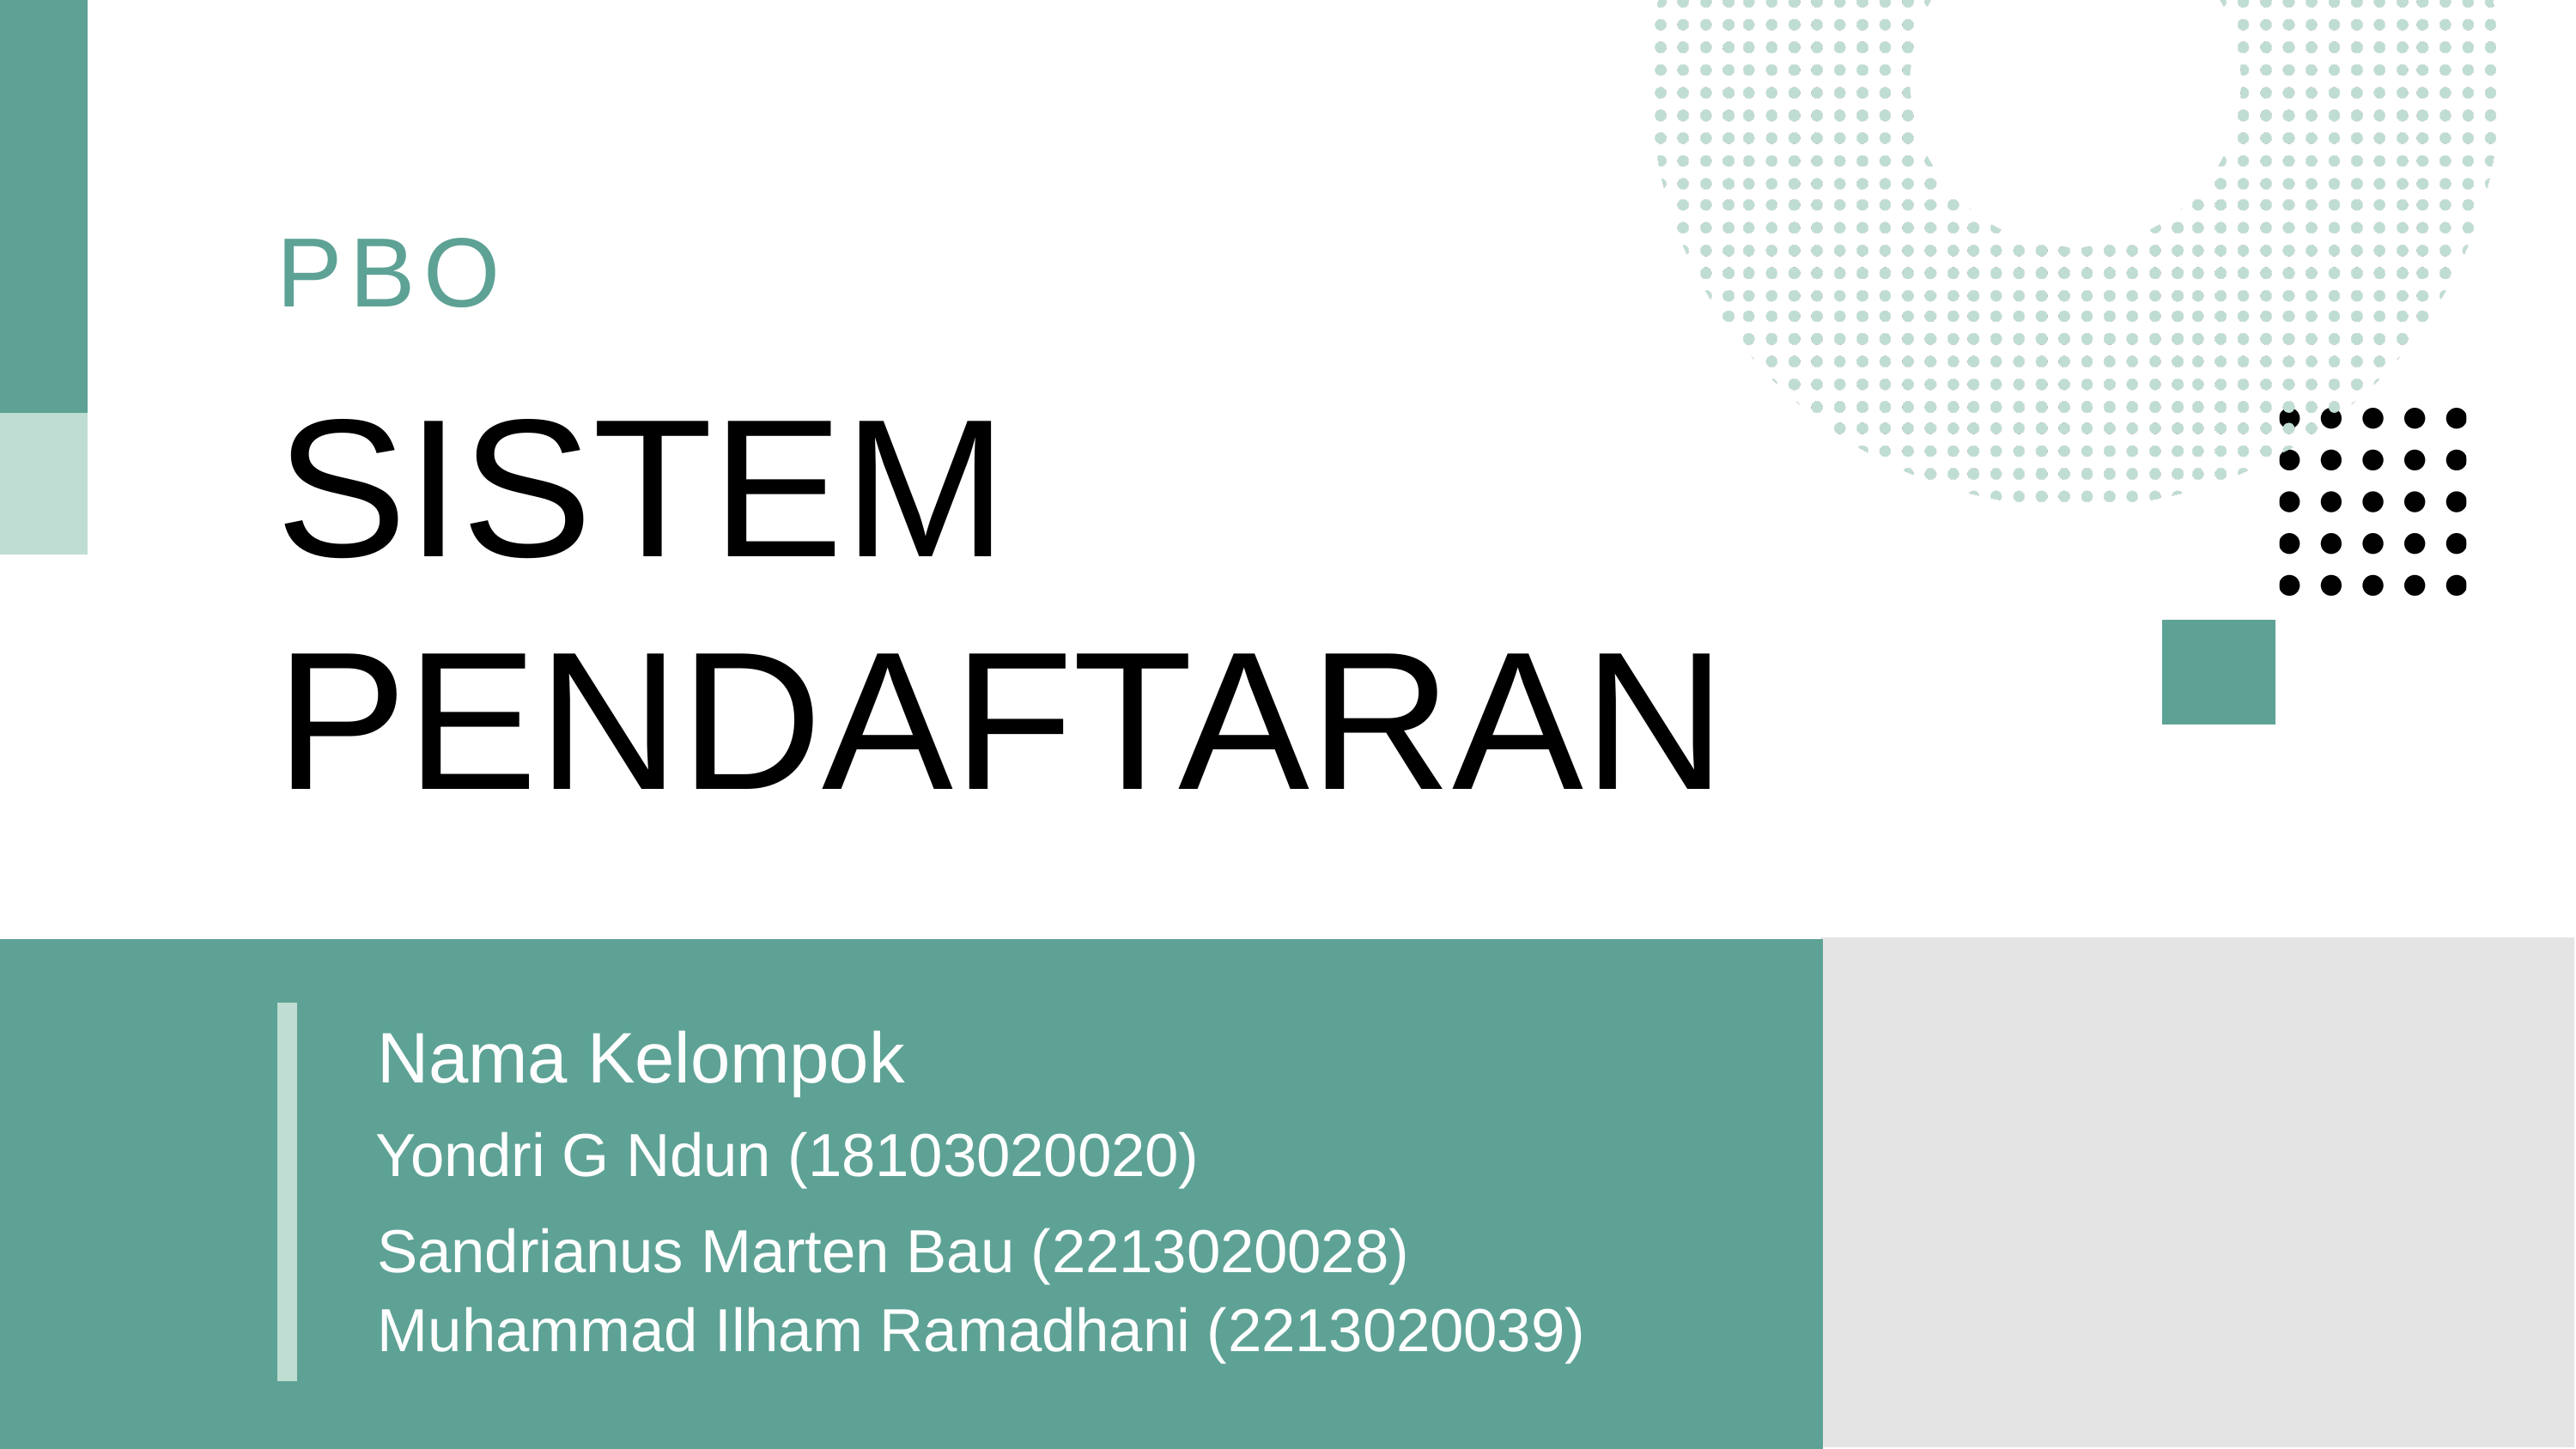

PBO
SISTEM PENDAFTARAN

Nama Kelompok

Yondri G Ndun (18103020020)
Sandrianus Marten Bau (2213020028)
Muhammad Ilham Ramadhani (2213020039)